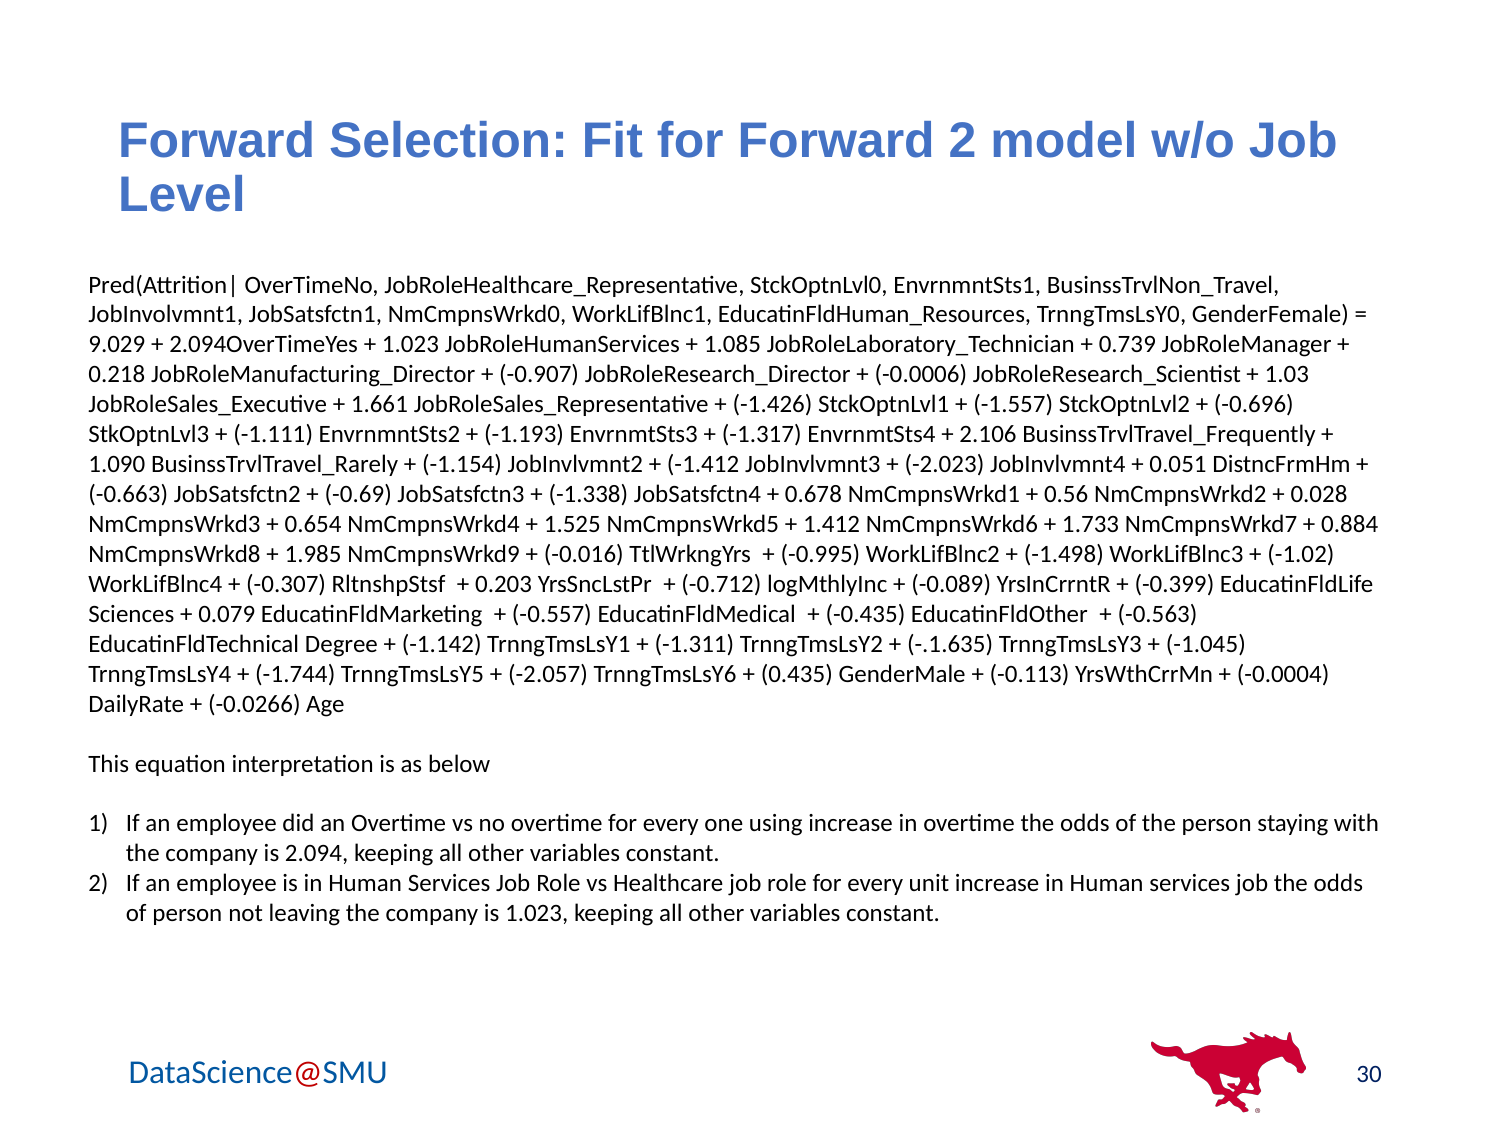

# Forward Selection: Fit for Forward 2 model w/o Job Level
Pred(Attrition| OverTimeNo, JobRoleHealthcare_Representative, StckOptnLvl0, EnvrnmntSts1, BusinssTrvlNon_Travel, JobInvolvmnt1, JobSatsfctn1, NmCmpnsWrkd0, WorkLifBlnc1, EducatinFldHuman_Resources, TrnngTmsLsY0, GenderFemale) = 9.029 + 2.094OverTimeYes + 1.023 JobRoleHumanServices + 1.085 JobRoleLaboratory_Technician + 0.739 JobRoleManager + 0.218 JobRoleManufacturing_Director + (-0.907) JobRoleResearch_Director + (-0.0006) JobRoleResearch_Scientist + 1.03 JobRoleSales_Executive + 1.661 JobRoleSales_Representative + (-1.426) StckOptnLvl1 + (-1.557) StckOptnLvl2 + (-0.696) StkOptnLvl3 + (-1.111) EnvrnmntSts2 + (-1.193) EnvrnmtSts3 + (-1.317) EnvrnmtSts4 + 2.106 BusinssTrvlTravel_Frequently + 1.090 BusinssTrvlTravel_Rarely + (-1.154) JobInvlvmnt2 + (-1.412 JobInvlvmnt3 + (-2.023) JobInvlvmnt4 + 0.051 DistncFrmHm + (-0.663) JobSatsfctn2 + (-0.69) JobSatsfctn3 + (-1.338) JobSatsfctn4 + 0.678 NmCmpnsWrkd1 + 0.56 NmCmpnsWrkd2 + 0.028 NmCmpnsWrkd3 + 0.654 NmCmpnsWrkd4 + 1.525 NmCmpnsWrkd5 + 1.412 NmCmpnsWrkd6 + 1.733 NmCmpnsWrkd7 + 0.884 NmCmpnsWrkd8 + 1.985 NmCmpnsWrkd9 + (-0.016) TtlWrkngYrs  + (-0.995) WorkLifBlnc2 + (-1.498) WorkLifBlnc3 + (-1.02) WorkLifBlnc4 + (-0.307) RltnshpStsf  + 0.203 YrsSncLstPr  + (-0.712) logMthlyInc + (-0.089) YrsInCrrntR + (-0.399) EducatinFldLife Sciences + 0.079 EducatinFldMarketing  + (-0.557) EducatinFldMedical  + (-0.435) EducatinFldOther  + (-0.563) EducatinFldTechnical Degree + (-1.142) TrnngTmsLsY1 + (-1.311) TrnngTmsLsY2 + (-.1.635) TrnngTmsLsY3 + (-1.045) TrnngTmsLsY4 + (-1.744) TrnngTmsLsY5 + (-2.057) TrnngTmsLsY6 + (0.435) GenderMale + (-0.113) YrsWthCrrMn + (-0.0004) DailyRate + (-0.0266) Age

This equation interpretation is as below

If an employee did an Overtime vs no overtime for every one using increase in overtime the odds of the person staying with the company is 2.094, keeping all other variables constant.
If an employee is in Human Services Job Role vs Healthcare job role for every unit increase in Human services job the odds of person not leaving the company is 1.023, keeping all other variables constant.

30